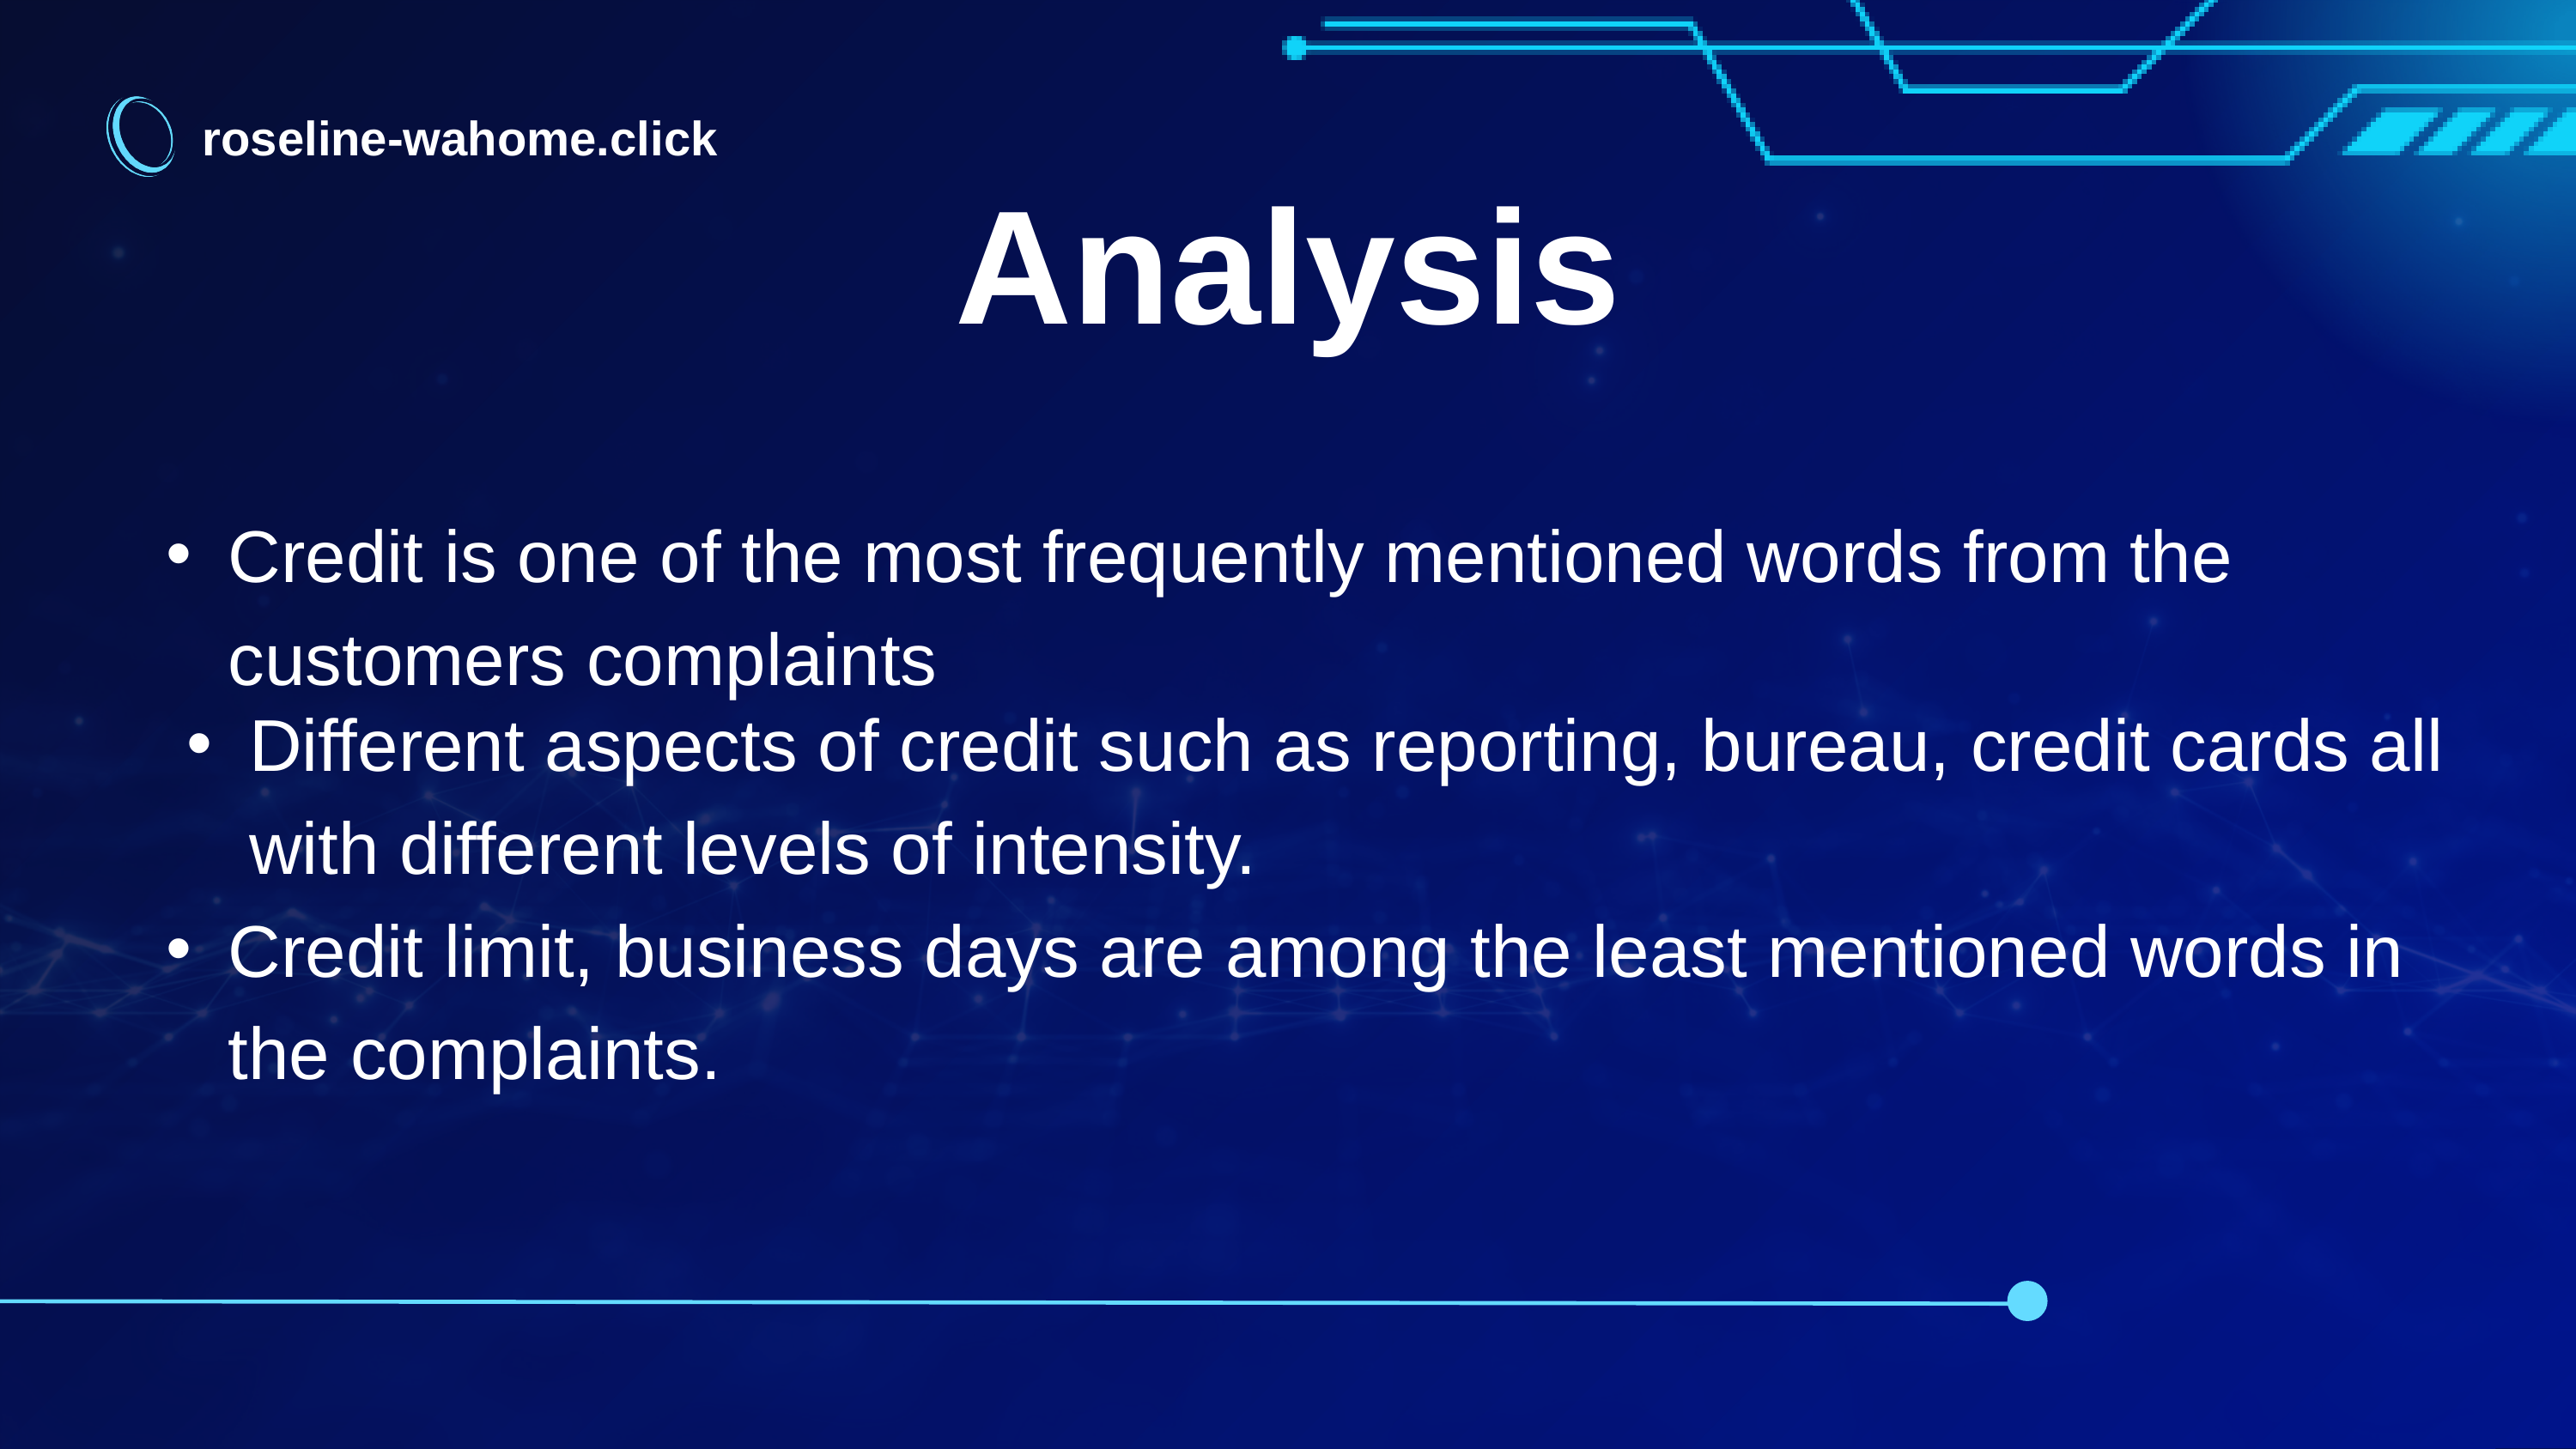

roseline-wahome.click
Analysis
Credit is one of the most frequently mentioned words from the customers complaints
Different aspects of credit such as reporting, bureau, credit cards all with different levels of intensity.
Credit limit, business days are among the least mentioned words in the complaints.